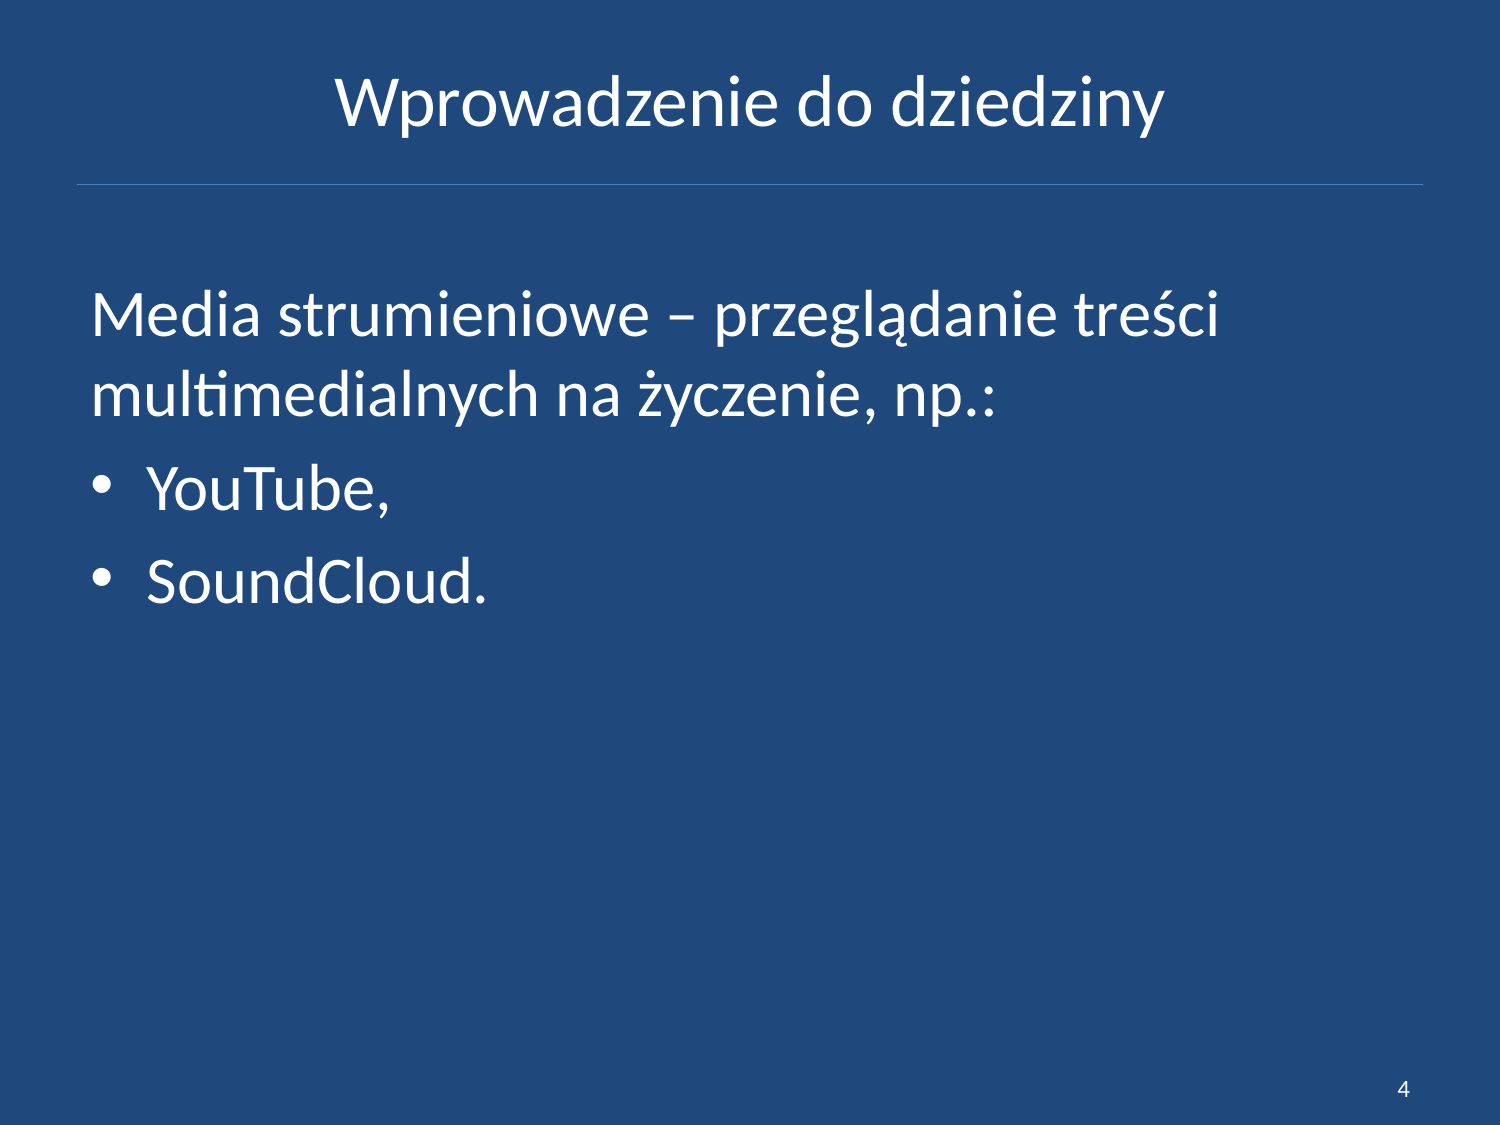

# Wprowadzenie do dziedziny
Media strumieniowe – przeglądanie treści multimedialnych na życzenie, np.:
YouTube,
SoundCloud.

4